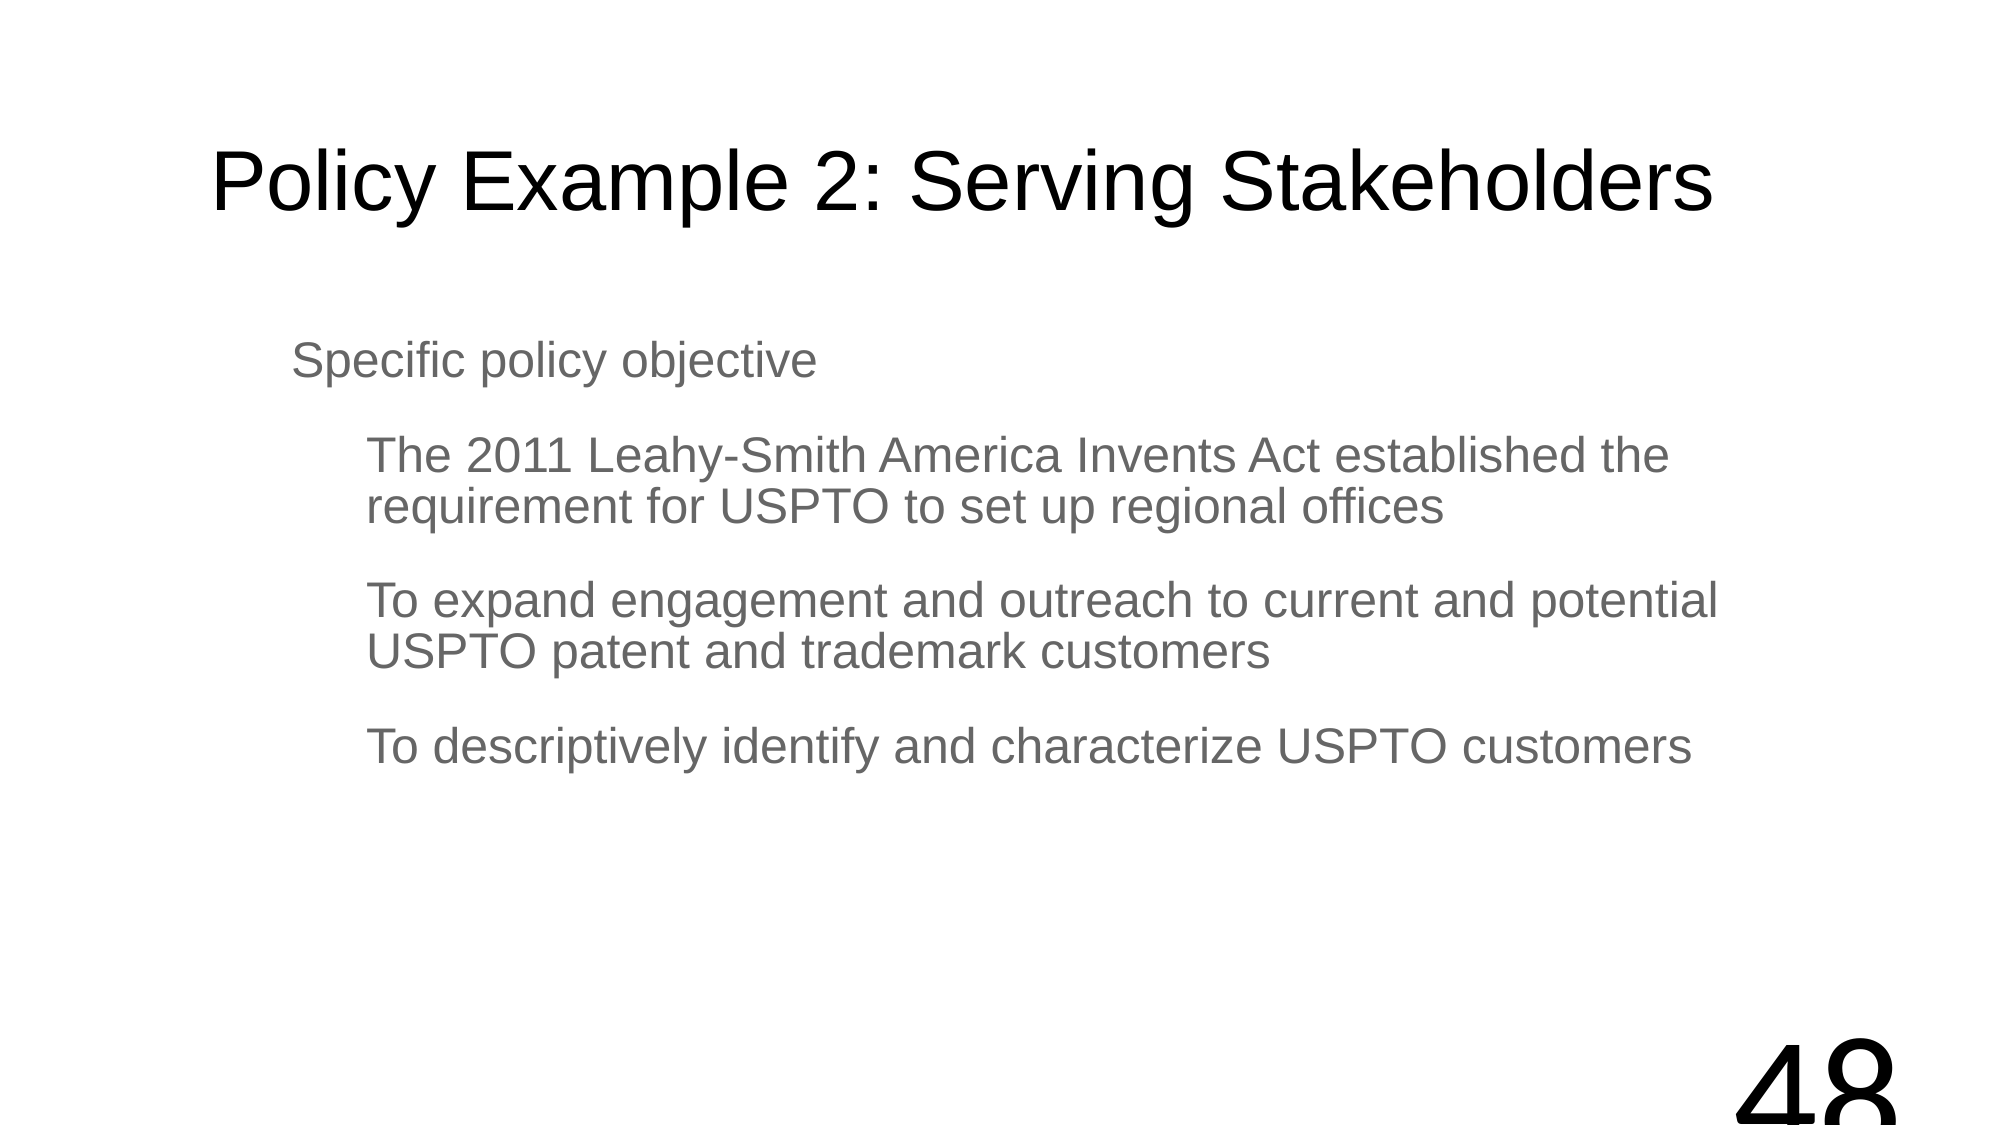

48
# Policy Example 2: Serving Stakeholders
Specific policy objective
The 2011 Leahy-Smith America Invents Act established the requirement for USPTO to set up regional offices
To expand engagement and outreach to current and potential USPTO patent and trademark customers
To descriptively identify and characterize USPTO customers